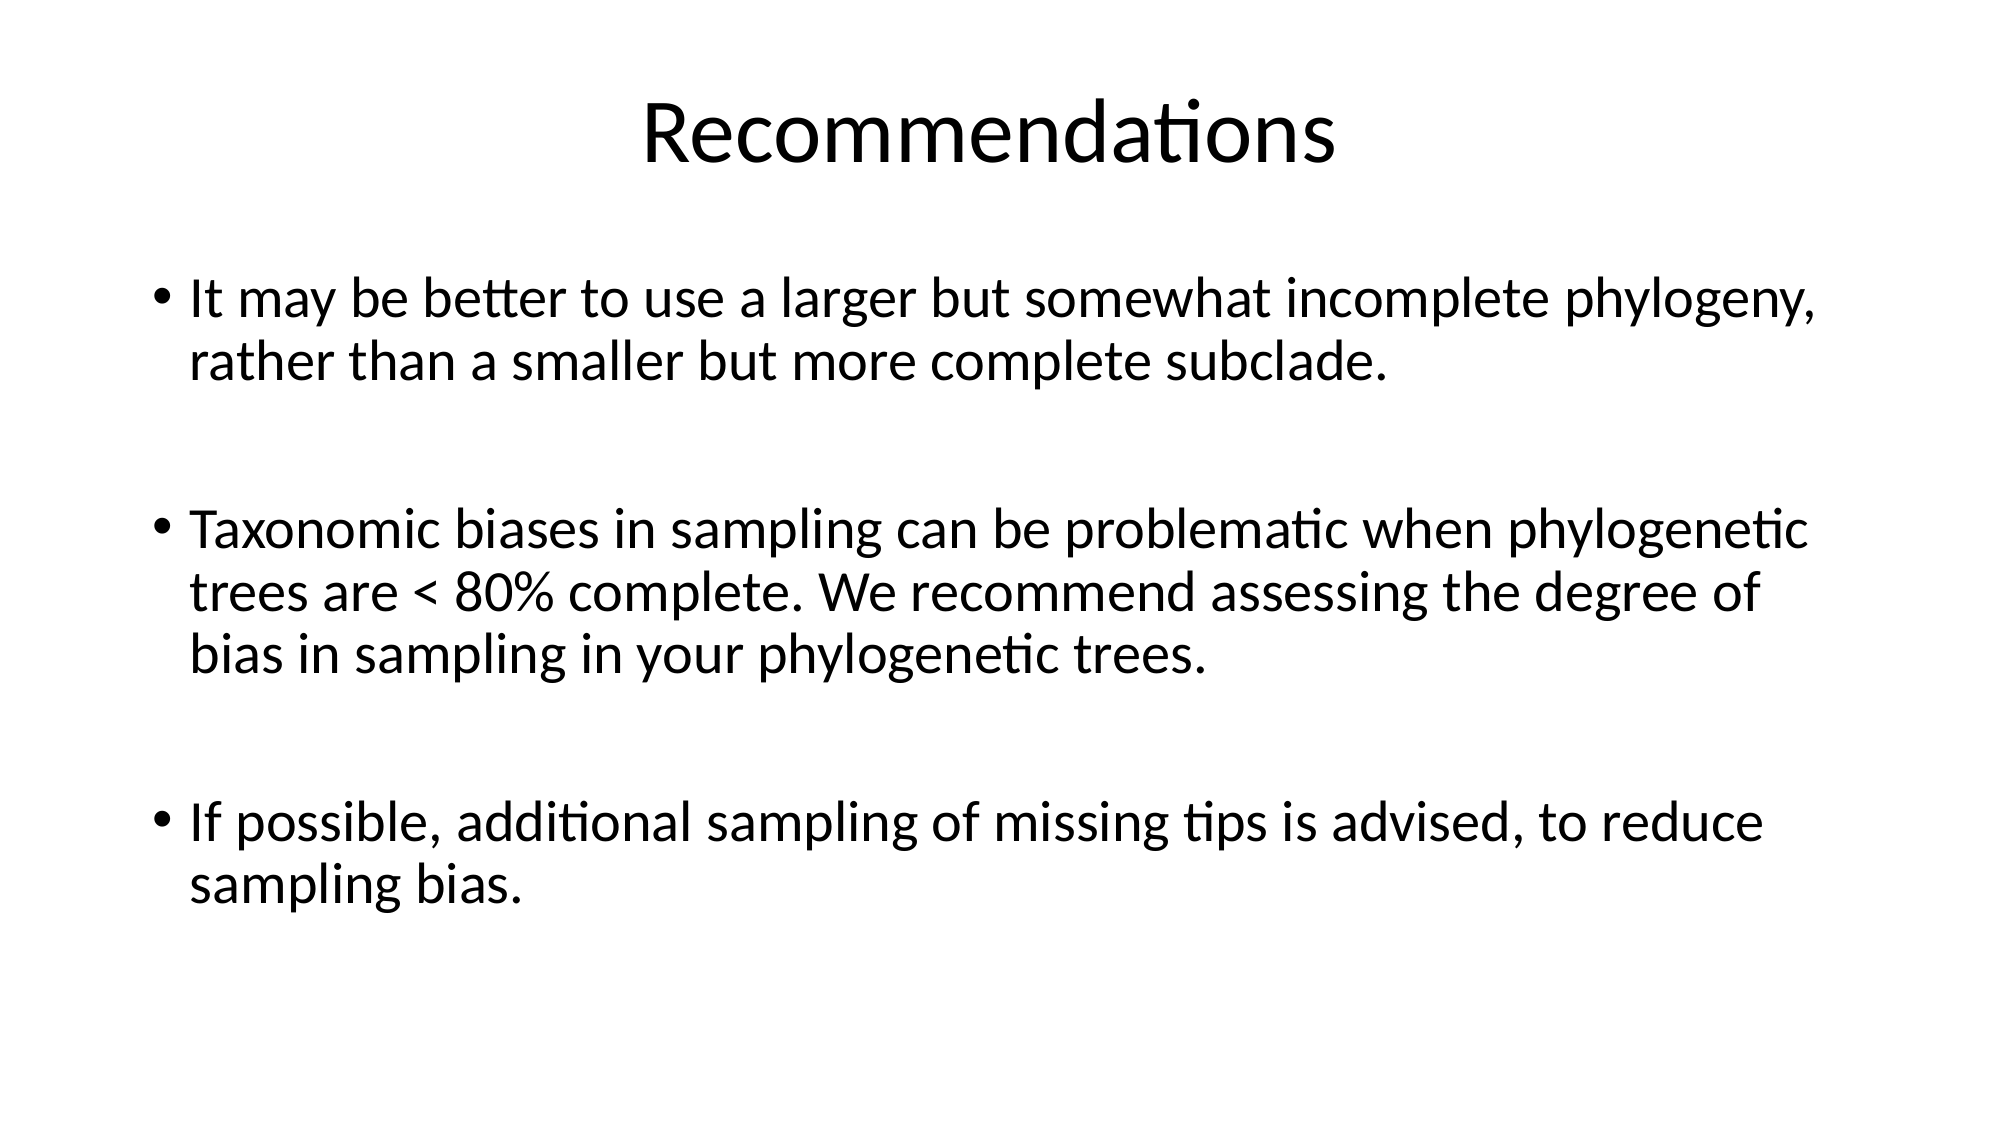

# Recommendations
It may be better to use a larger but somewhat incomplete phylogeny, rather than a smaller but more complete subclade.

Taxonomic biases in sampling can be problematic when phylogenetic trees are < 80% complete. We recommend assessing the degree of bias in sampling in your phylogenetic trees.

If possible, additional sampling of missing tips is advised, to reduce sampling bias.